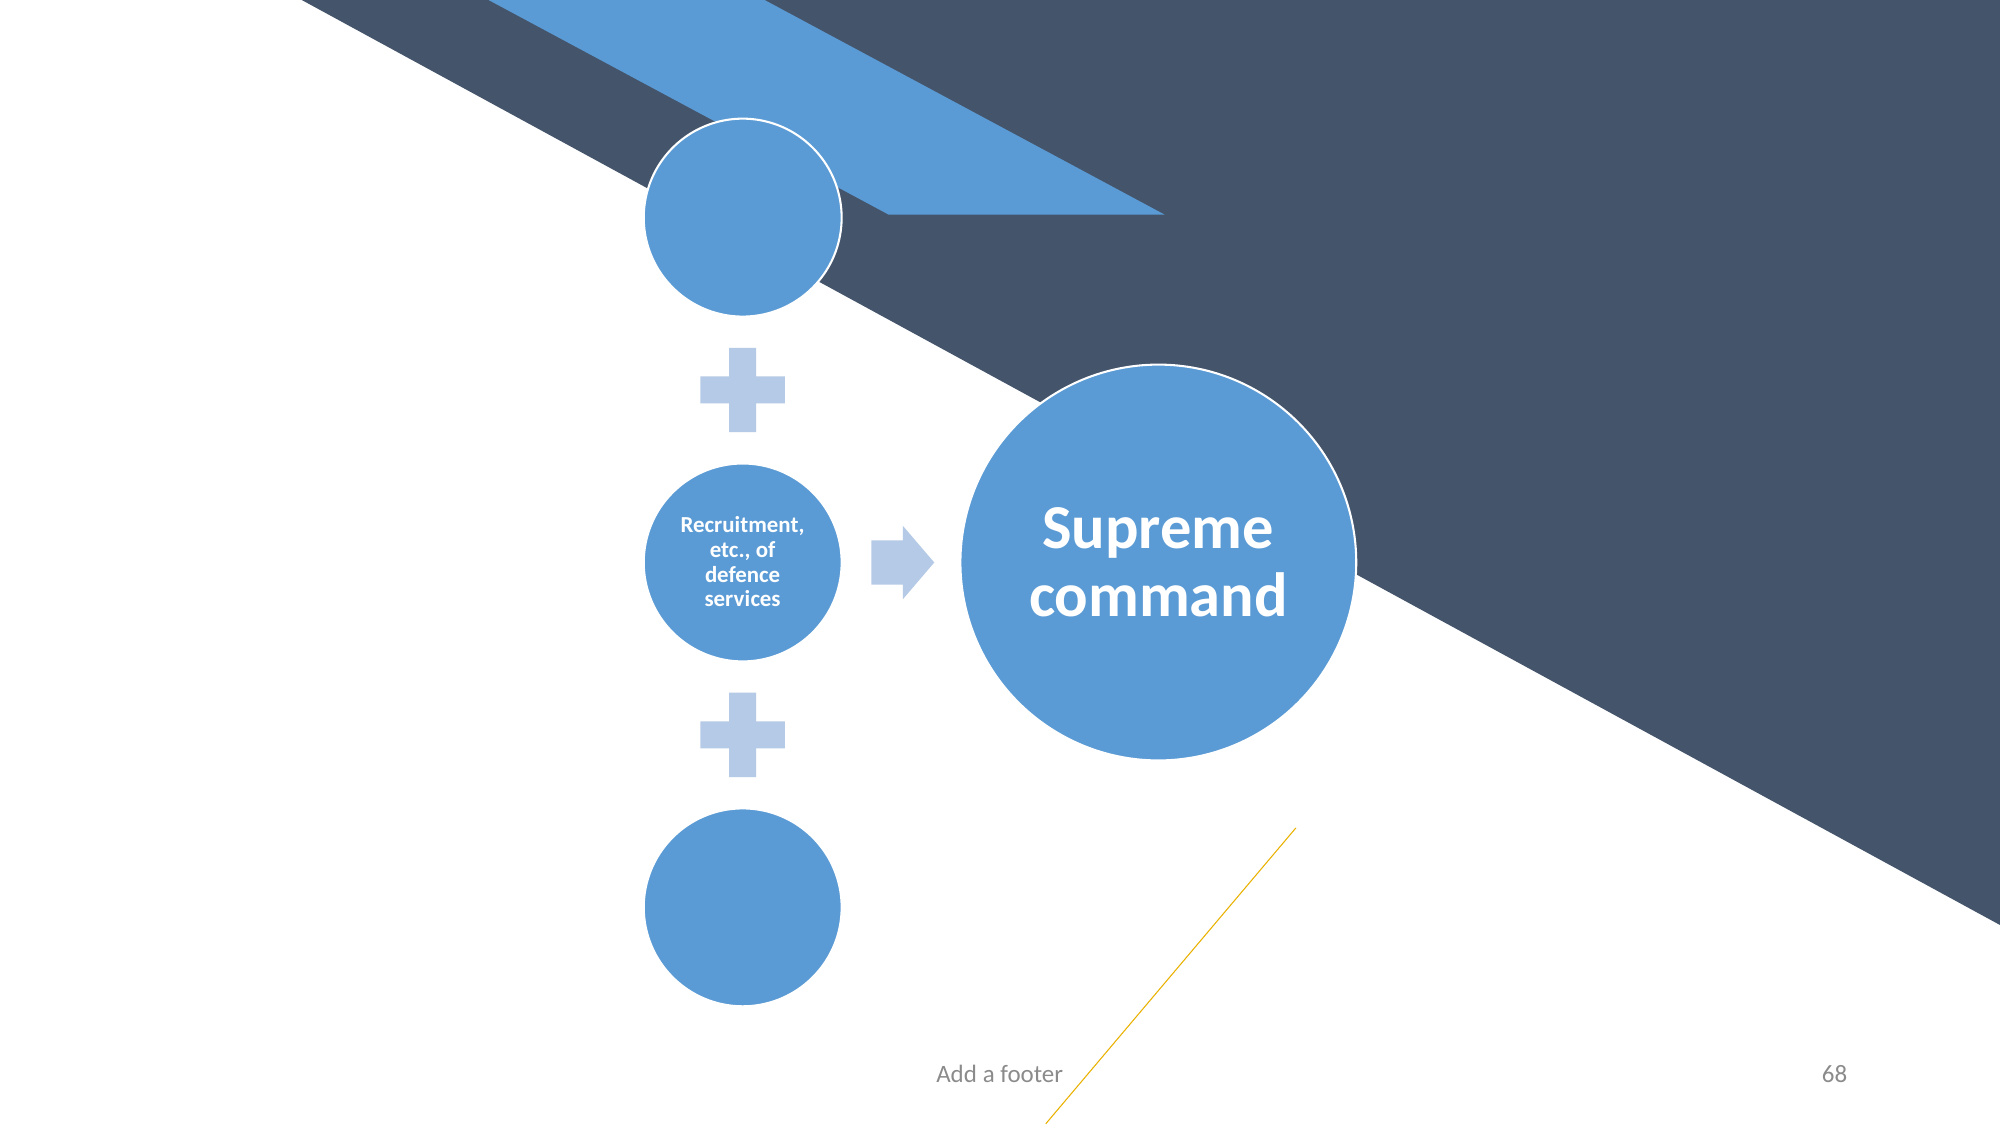

Recruitment, etc., of defence services

Supreme command
Add a footer
68